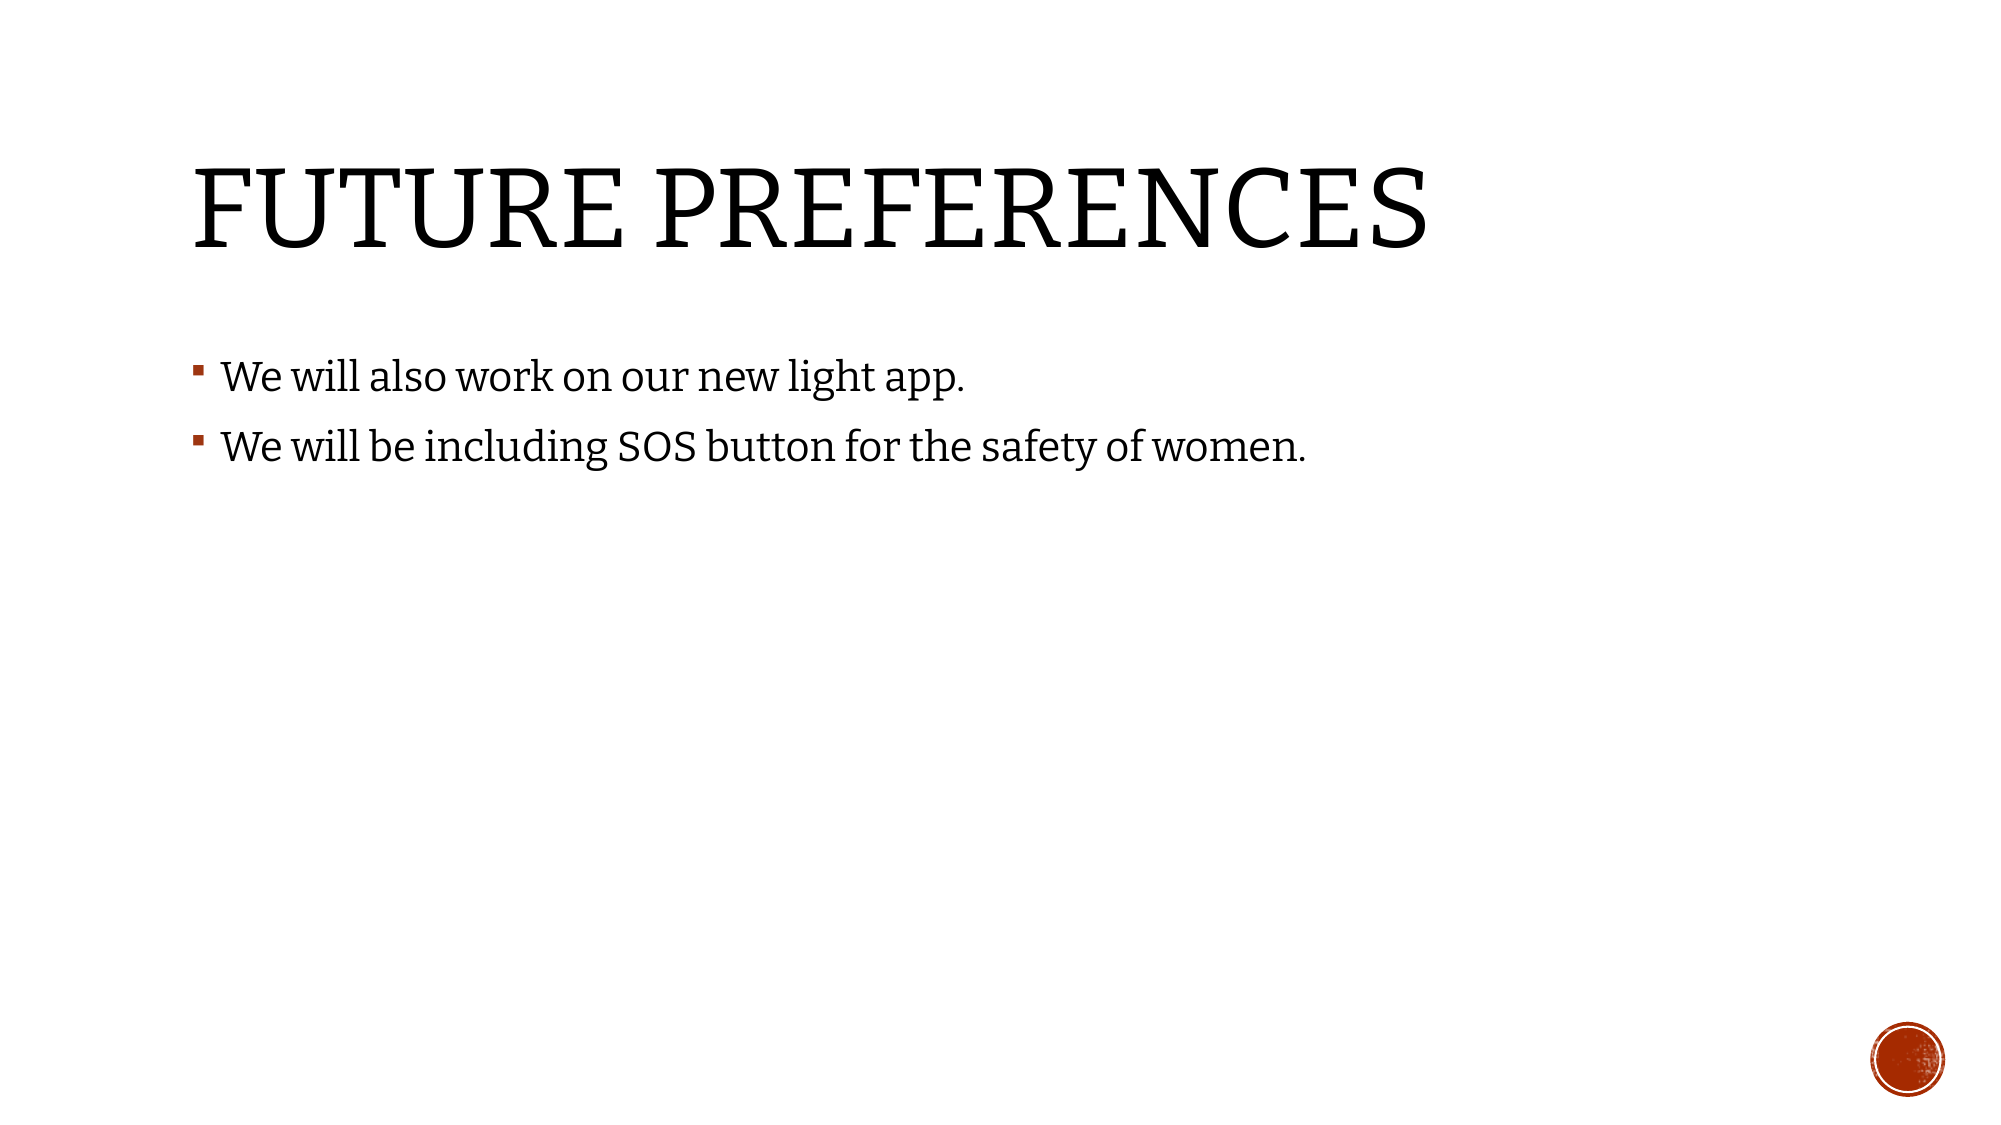

# Future preferences
We will also work on our new light app.
We will be including SOS button for the safety of women.